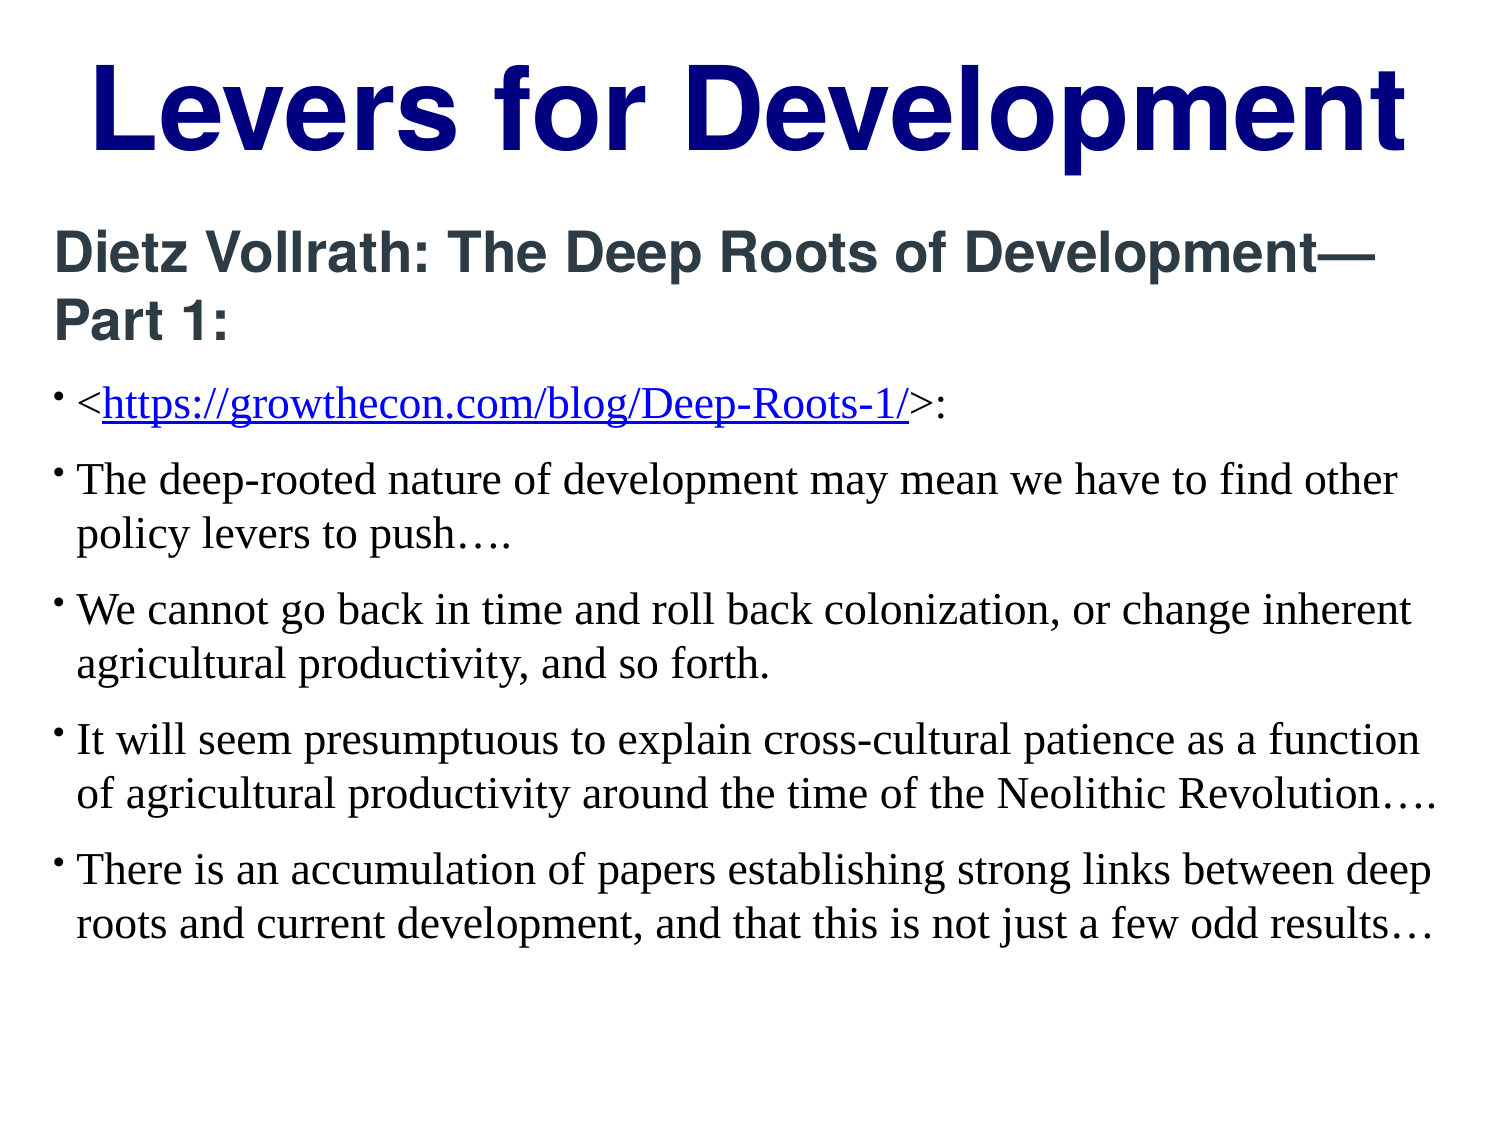

Levers for Development
Dietz Vollrath: The Deep Roots of Development—Part 1:
<https://growthecon.com/blog/Deep-Roots-1/>:
The deep-rooted nature of development may mean we have to find other policy levers to push….
We cannot go back in time and roll back colonization, or change inherent agricultural productivity, and so forth.
It will seem presumptuous to explain cross-cultural patience as a function of agricultural productivity around the time of the Neolithic Revolution….
There is an accumulation of papers establishing strong links between deep roots and current development, and that this is not just a few odd results…